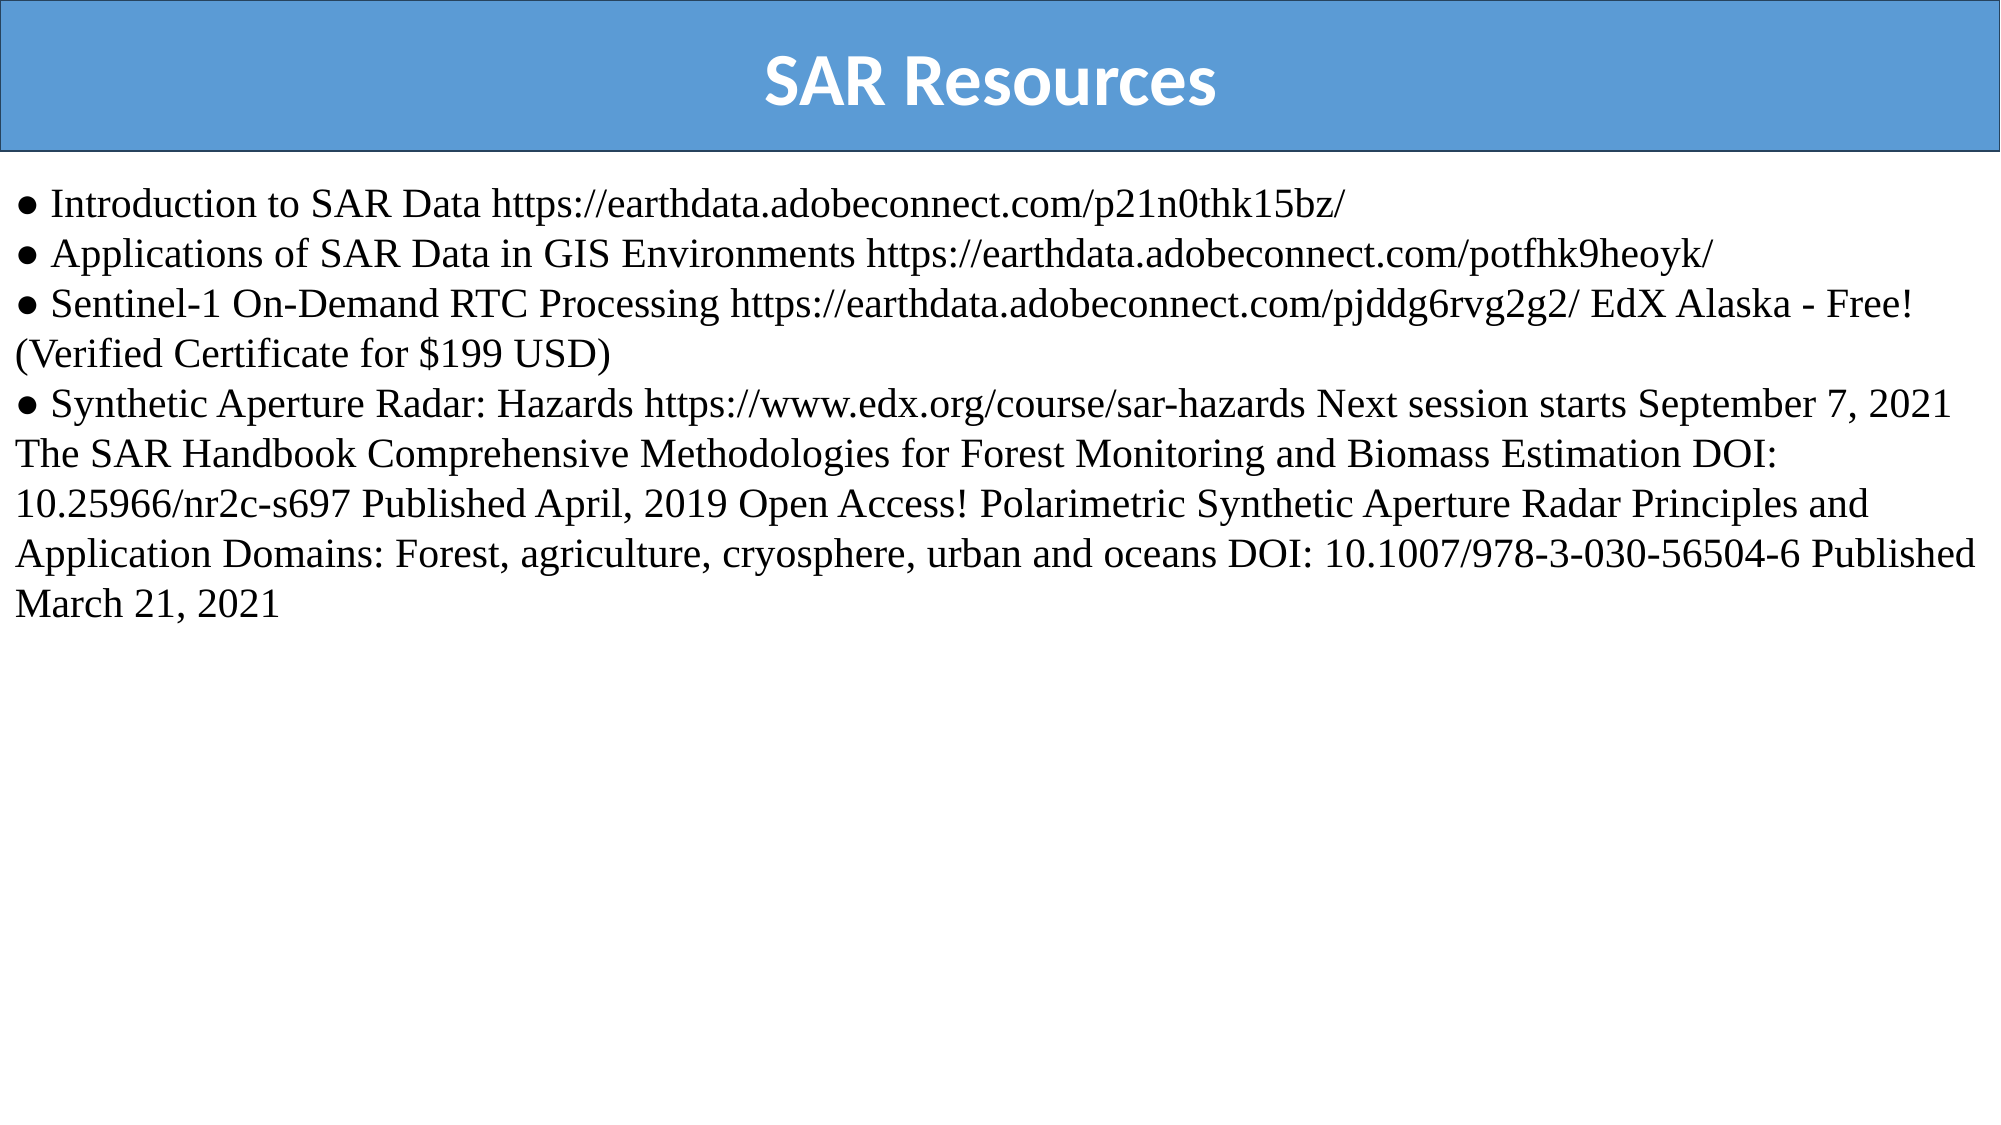

SAR Resources
● Introduction to SAR Data https://earthdata.adobeconnect.com/p21n0thk15bz/
● Applications of SAR Data in GIS Environments https://earthdata.adobeconnect.com/potfhk9heoyk/
● Sentinel-1 On-Demand RTC Processing https://earthdata.adobeconnect.com/pjddg6rvg2g2/ EdX Alaska - Free! (Verified Certificate for $199 USD)
● Synthetic Aperture Radar: Hazards https://www.edx.org/course/sar-hazards Next session starts September 7, 2021 The SAR Handbook Comprehensive Methodologies for Forest Monitoring and Biomass Estimation DOI: 10.25966/nr2c-s697 Published April, 2019 Open Access! Polarimetric Synthetic Aperture Radar Principles and Application Domains: Forest, agriculture, cryosphere, urban and oceans DOI: 10.1007/978-3-030-56504-6 Published March 21, 2021